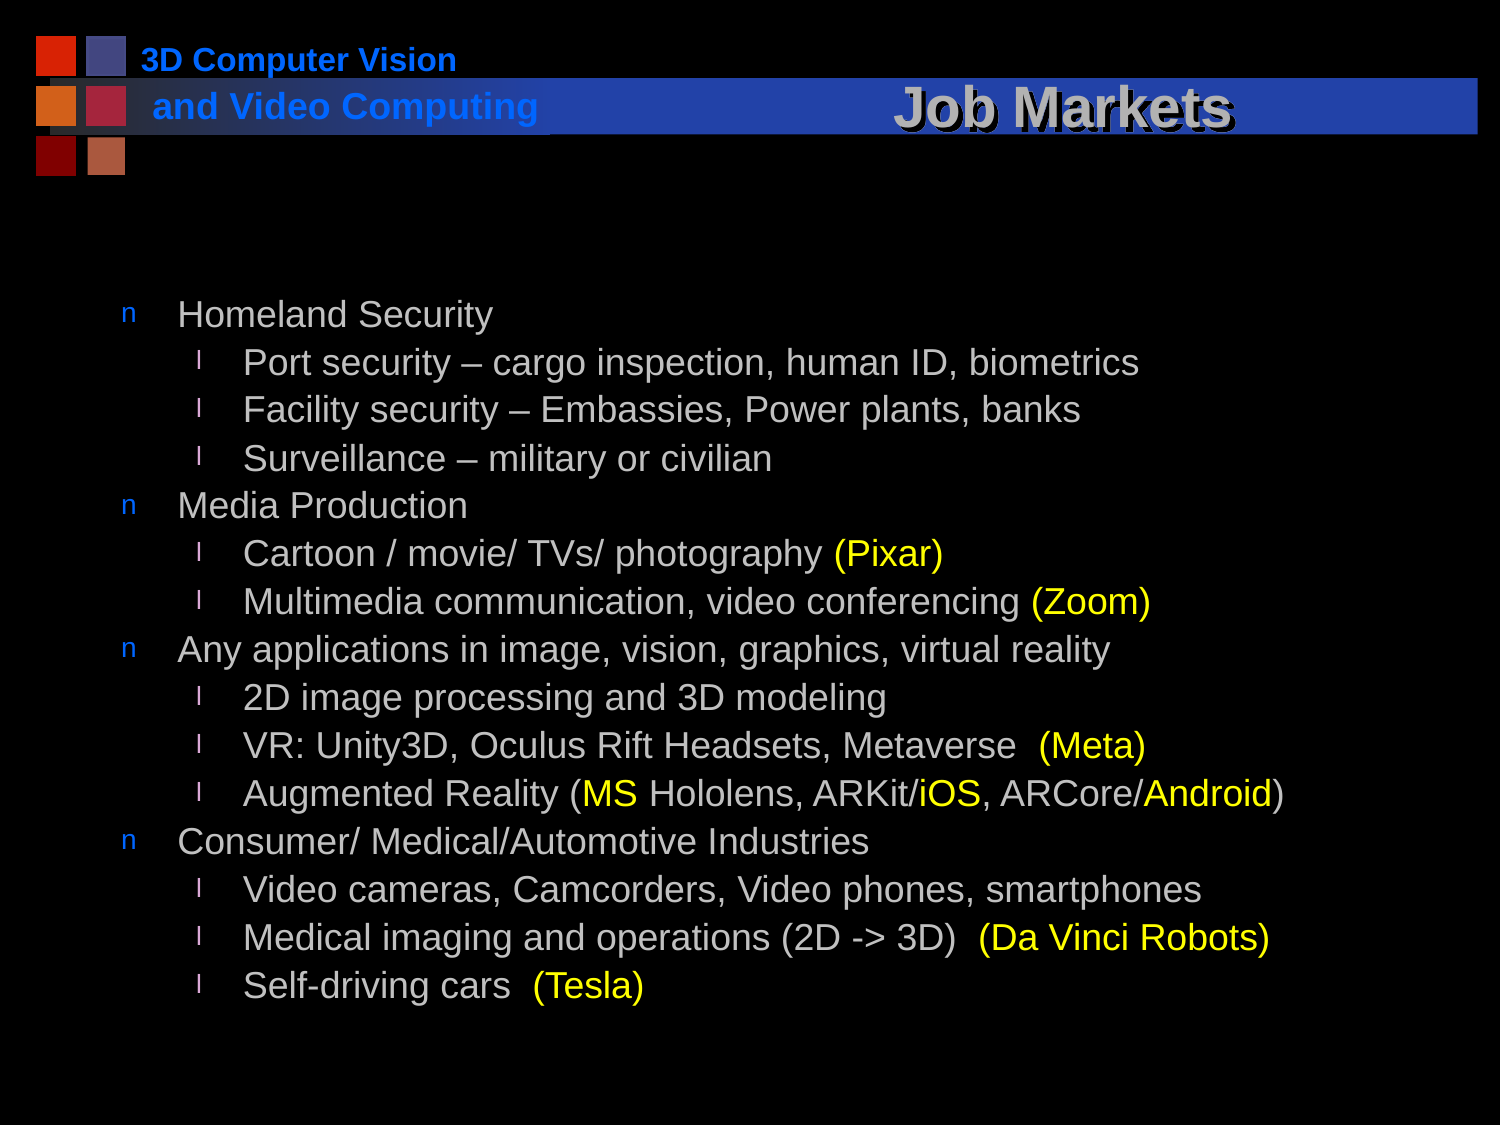

# Job Markets
Homeland Security
Port security – cargo inspection, human ID, biometrics
Facility security – Embassies, Power plants, banks
Surveillance – military or civilian
Media Production
Cartoon / movie/ TVs/ photography (Pixar)
Multimedia communication, video conferencing (Zoom)
Any applications in image, vision, graphics, virtual reality
2D image processing and 3D modeling
VR: Unity3D, Oculus Rift Headsets, Metaverse  (Meta)
Augmented Reality (MS Hololens, ARKit/iOS, ARCore/Android)
Consumer/ Medical/Automotive Industries
Video cameras, Camcorders, Video phones, smartphones
Medical imaging and operations (2D -> 3D)  (Da Vinci Robots)
Self-driving cars  (Tesla)